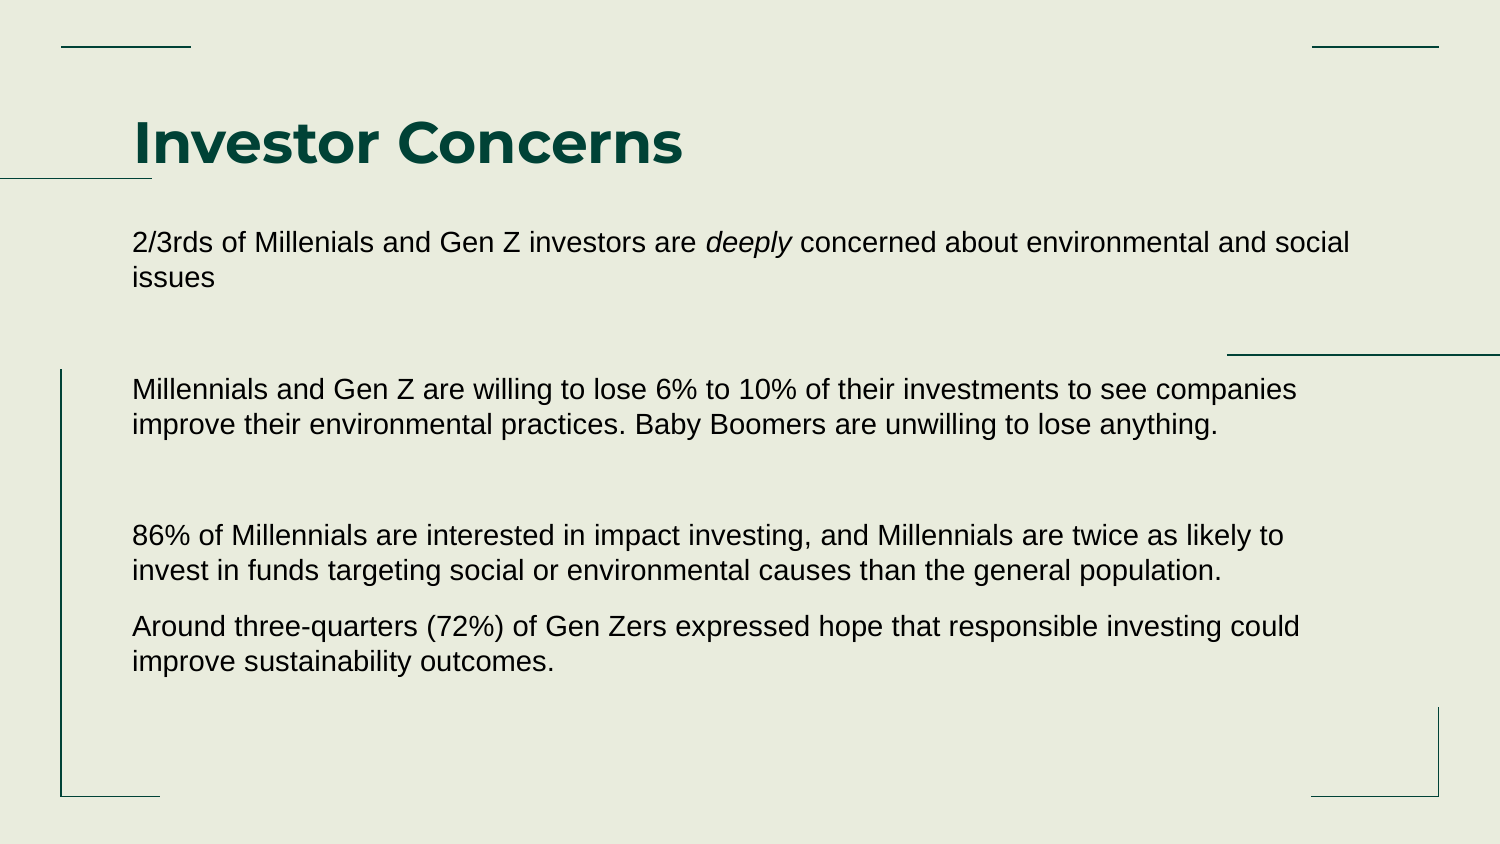

# Investor Concerns
2/3rds of Millenials and Gen Z investors are deeply concerned about environmental and social issues

Millennials and Gen Z are willing to lose 6% to 10% of their investments to see companies improve their environmental practices. Baby Boomers are unwilling to lose anything.

86% of Millennials are interested in impact investing, and Millennials are twice as likely to invest in funds targeting social or environmental causes than the general population.
Around three-quarters (72%) of Gen Zers expressed hope that responsible investing could improve sustainability outcomes.